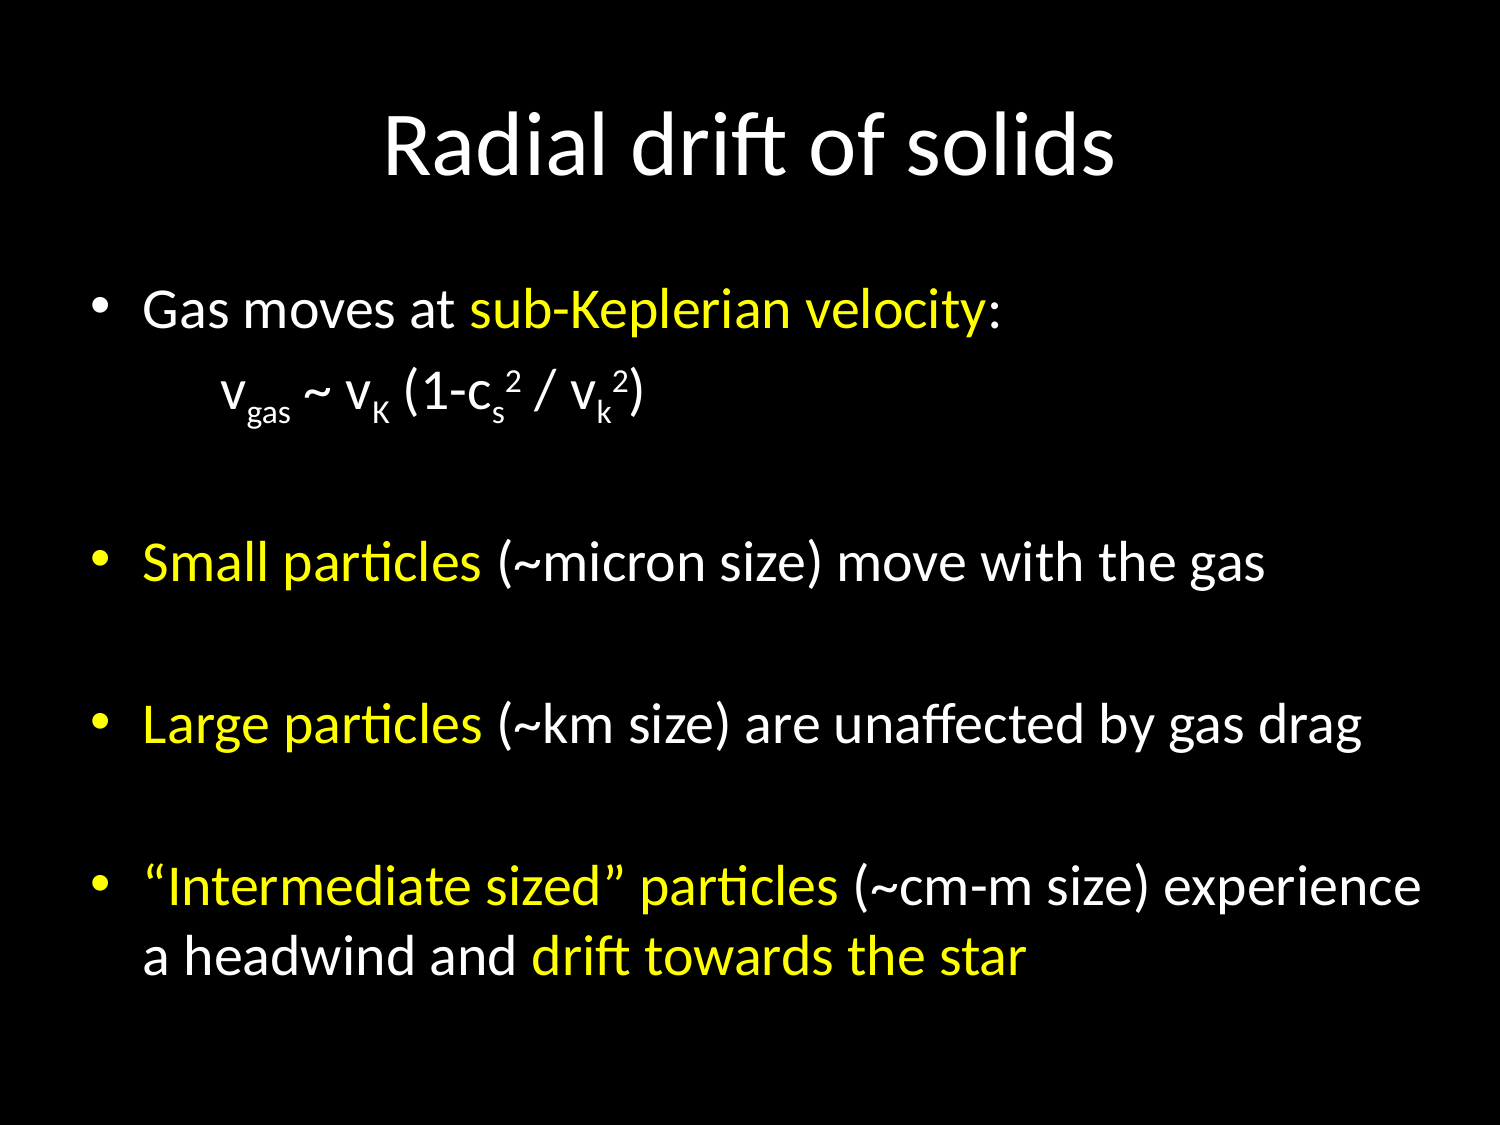

# Radial drift of solids
Gas moves at sub-Keplerian velocity:
	vgas ~ vK (1-cs2 / vk2)

Small particles (~micron size) move with the gas

Large particles (~km size) are unaffected by gas drag

“Intermediate sized” particles (~cm-m size) experience a headwind and drift towards the star